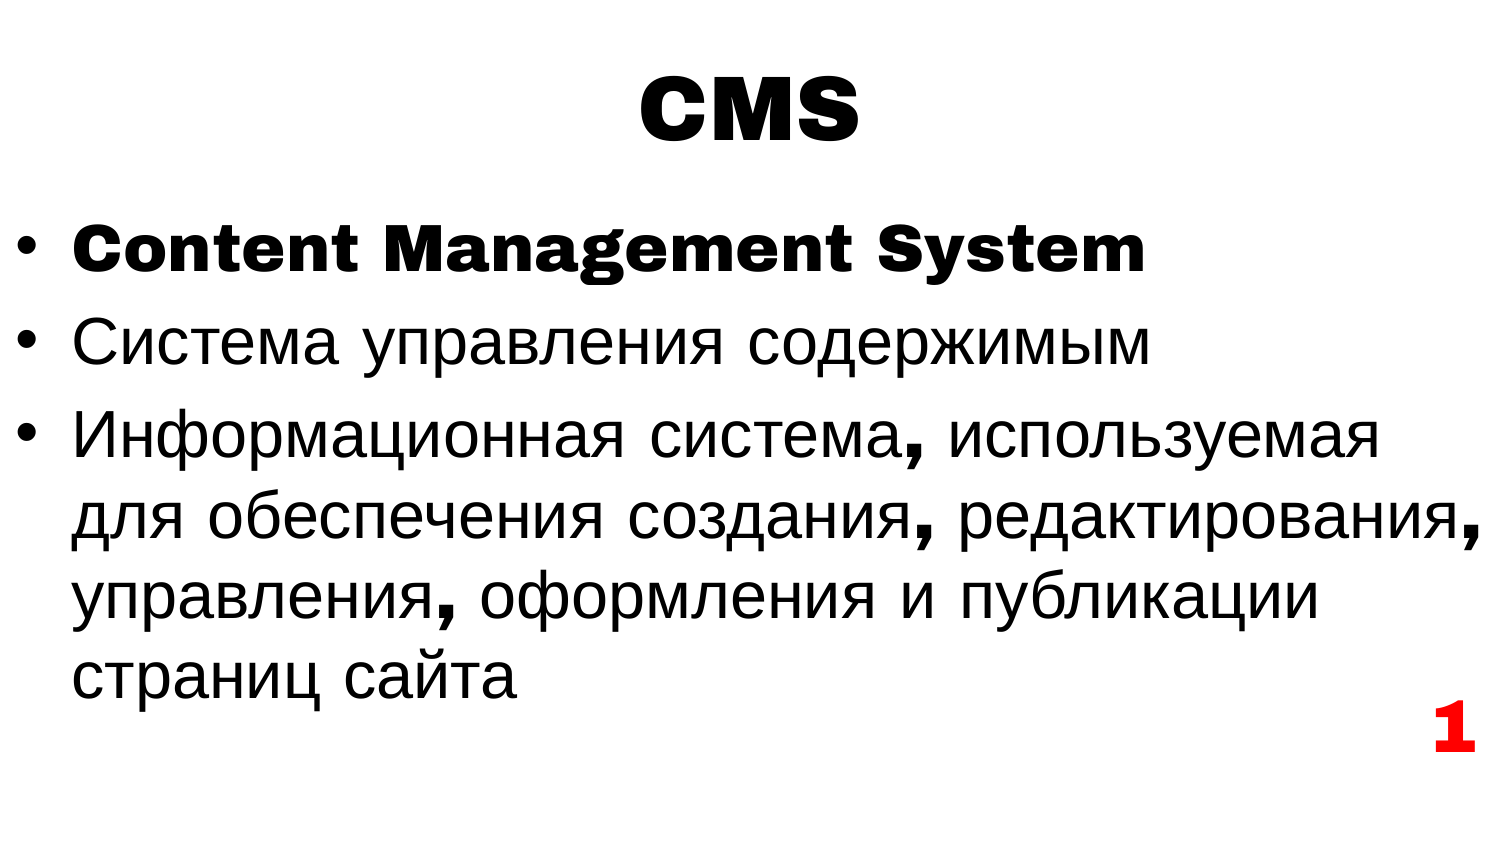

# CMS
Content Management System
Система управления содержимым
Информационная система, используемая для обеспечения создания, редактирования, управления, оформления и публикации страниц сайта
1